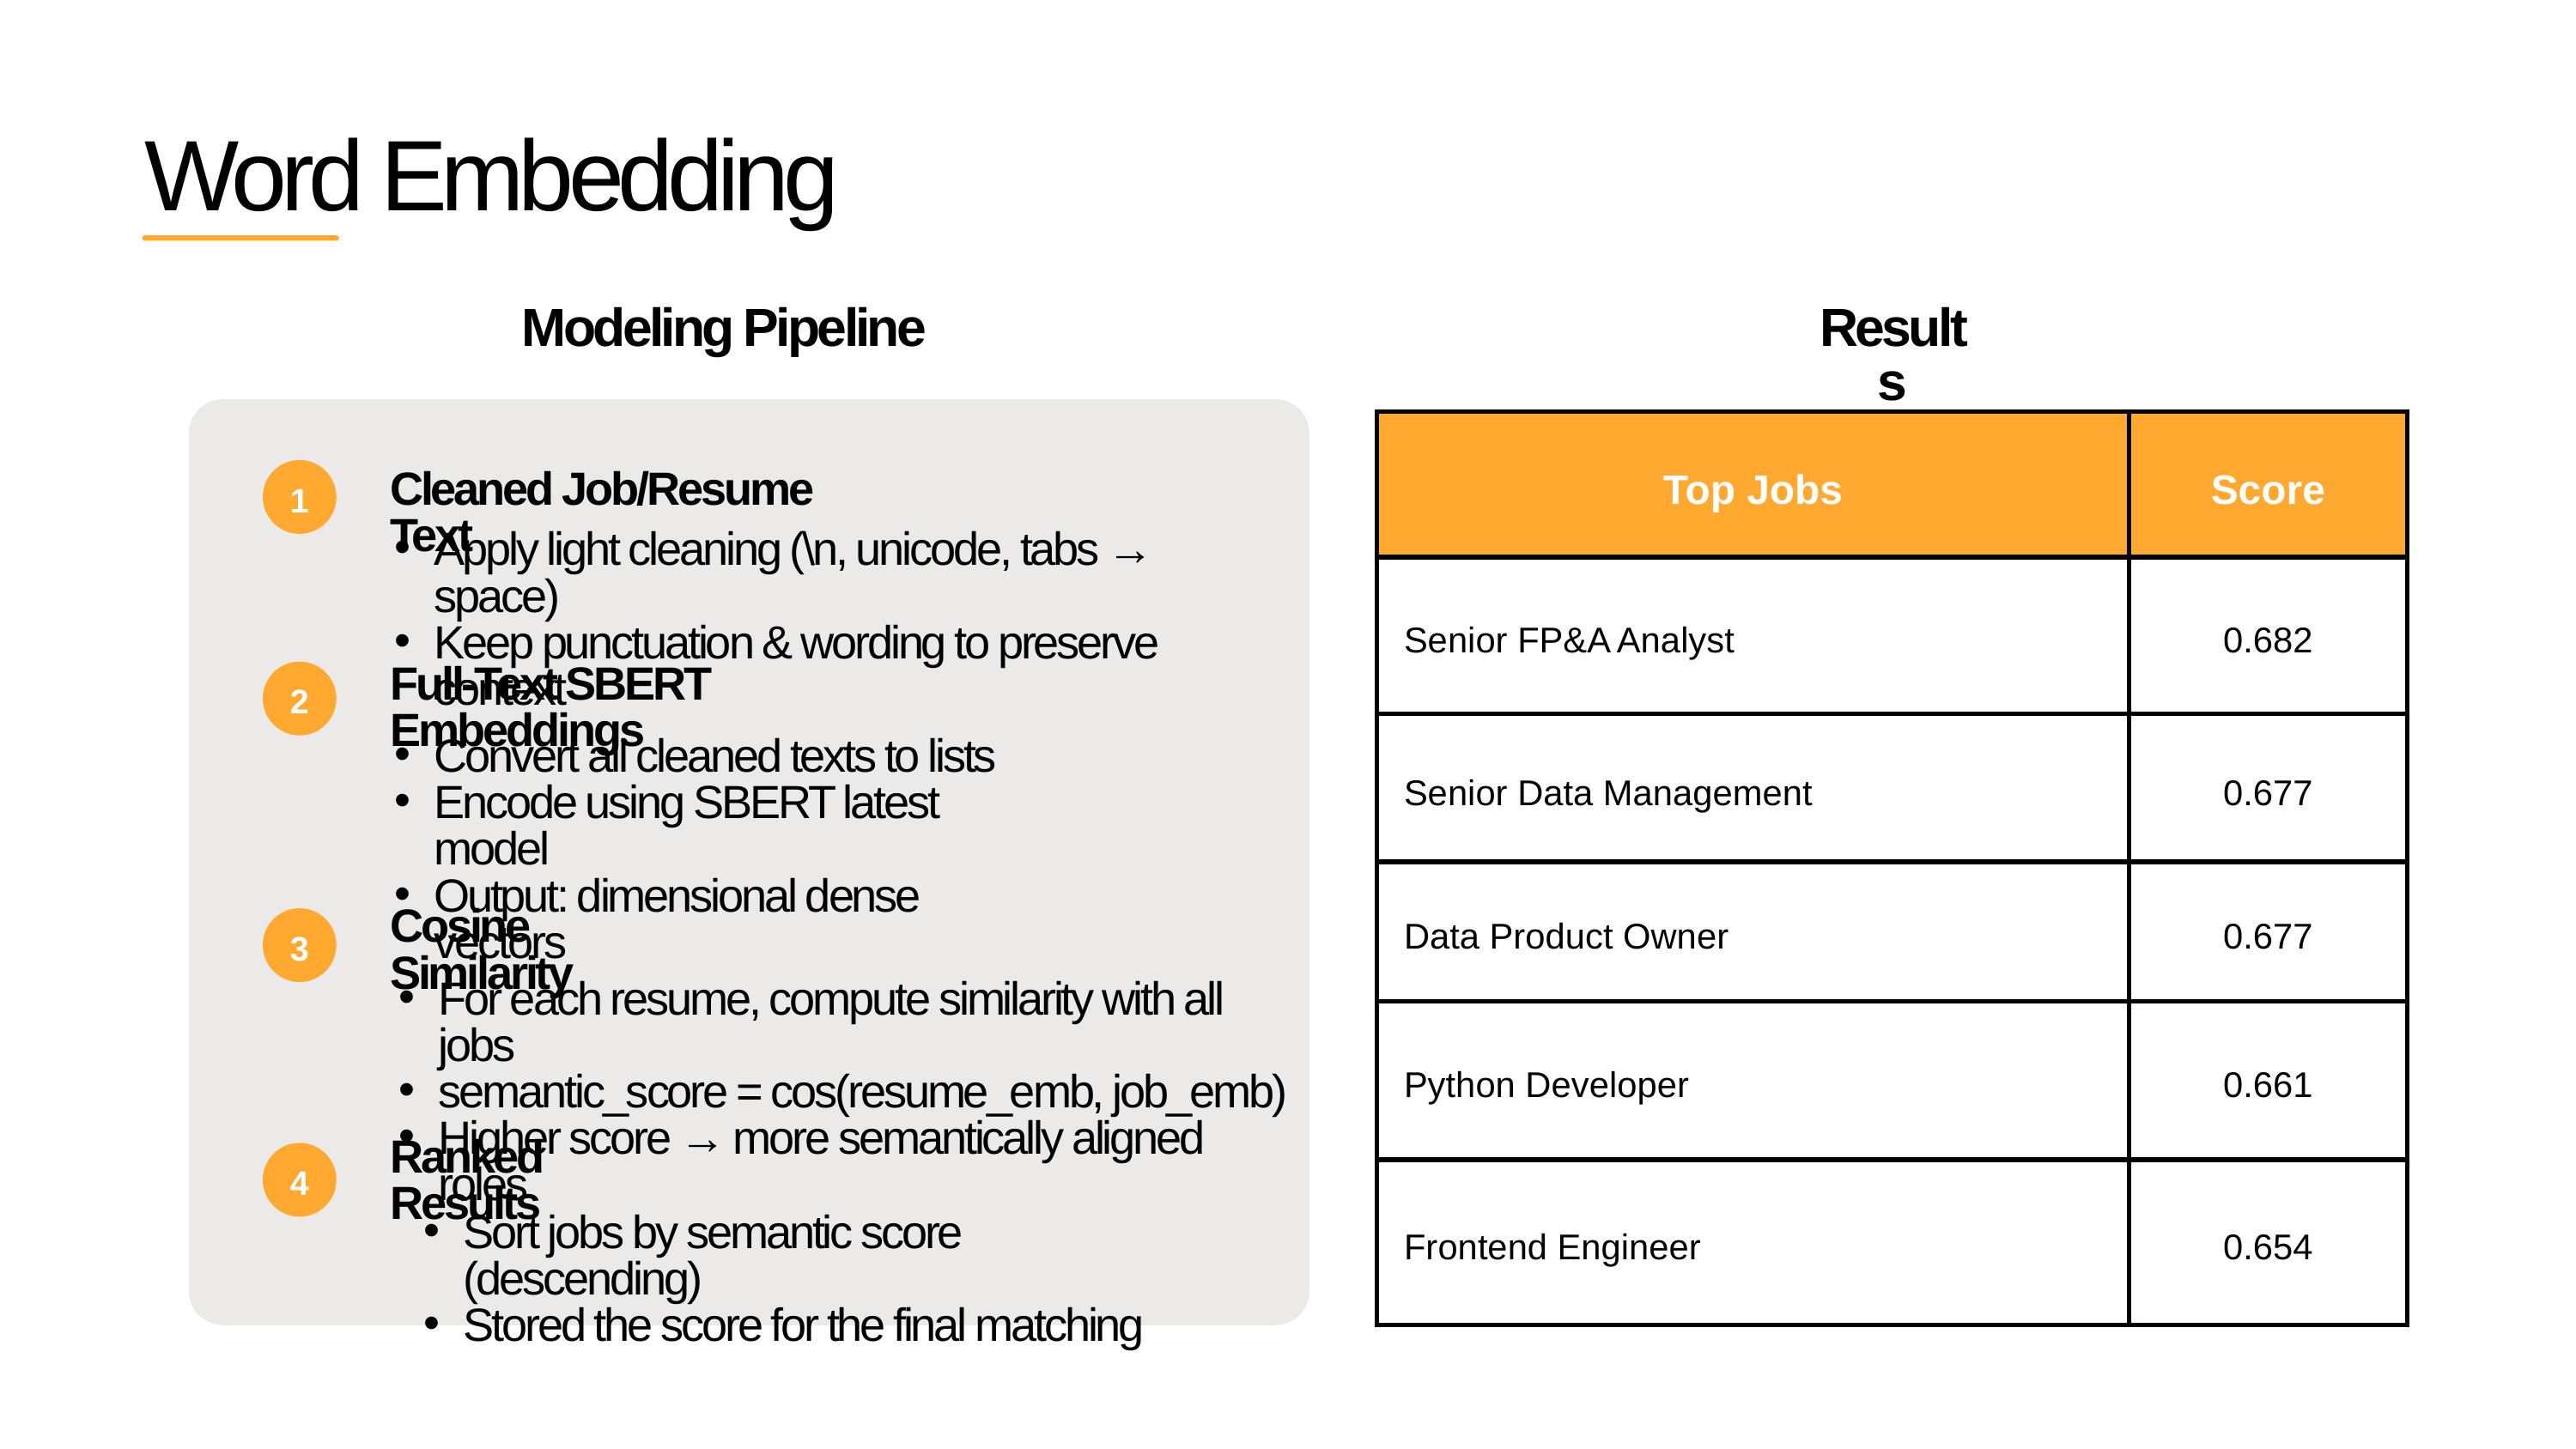

Word Embedding

Modeling Pipeline
Results

| Top Jobs | Score |
| --- | --- |
| Senior FP&A Analyst | 0.682 |
| Senior Data Management | 0.677 |
| Data Product Owner | 0.677 |
| Python Developer | 0.661 |
| Frontend Engineer | 0.654 |

1
Cleaned Job/Resume Text
Apply light cleaning (\n, unicode, tabs → space)
Keep punctuation & wording to preserve context

2
Full-Text SBERT Embeddings
Convert all cleaned texts to lists
Encode using SBERT latest model
Output: dimensional dense vectors
Cosine Similarity

3
For each resume, compute similarity with all jobs
semantic_score = cos(resume_emb, job_emb)
Higher score → more semantically aligned roles
Ranked Results

4
Sort jobs by semantic score (descending)
Stored the score for the final matching